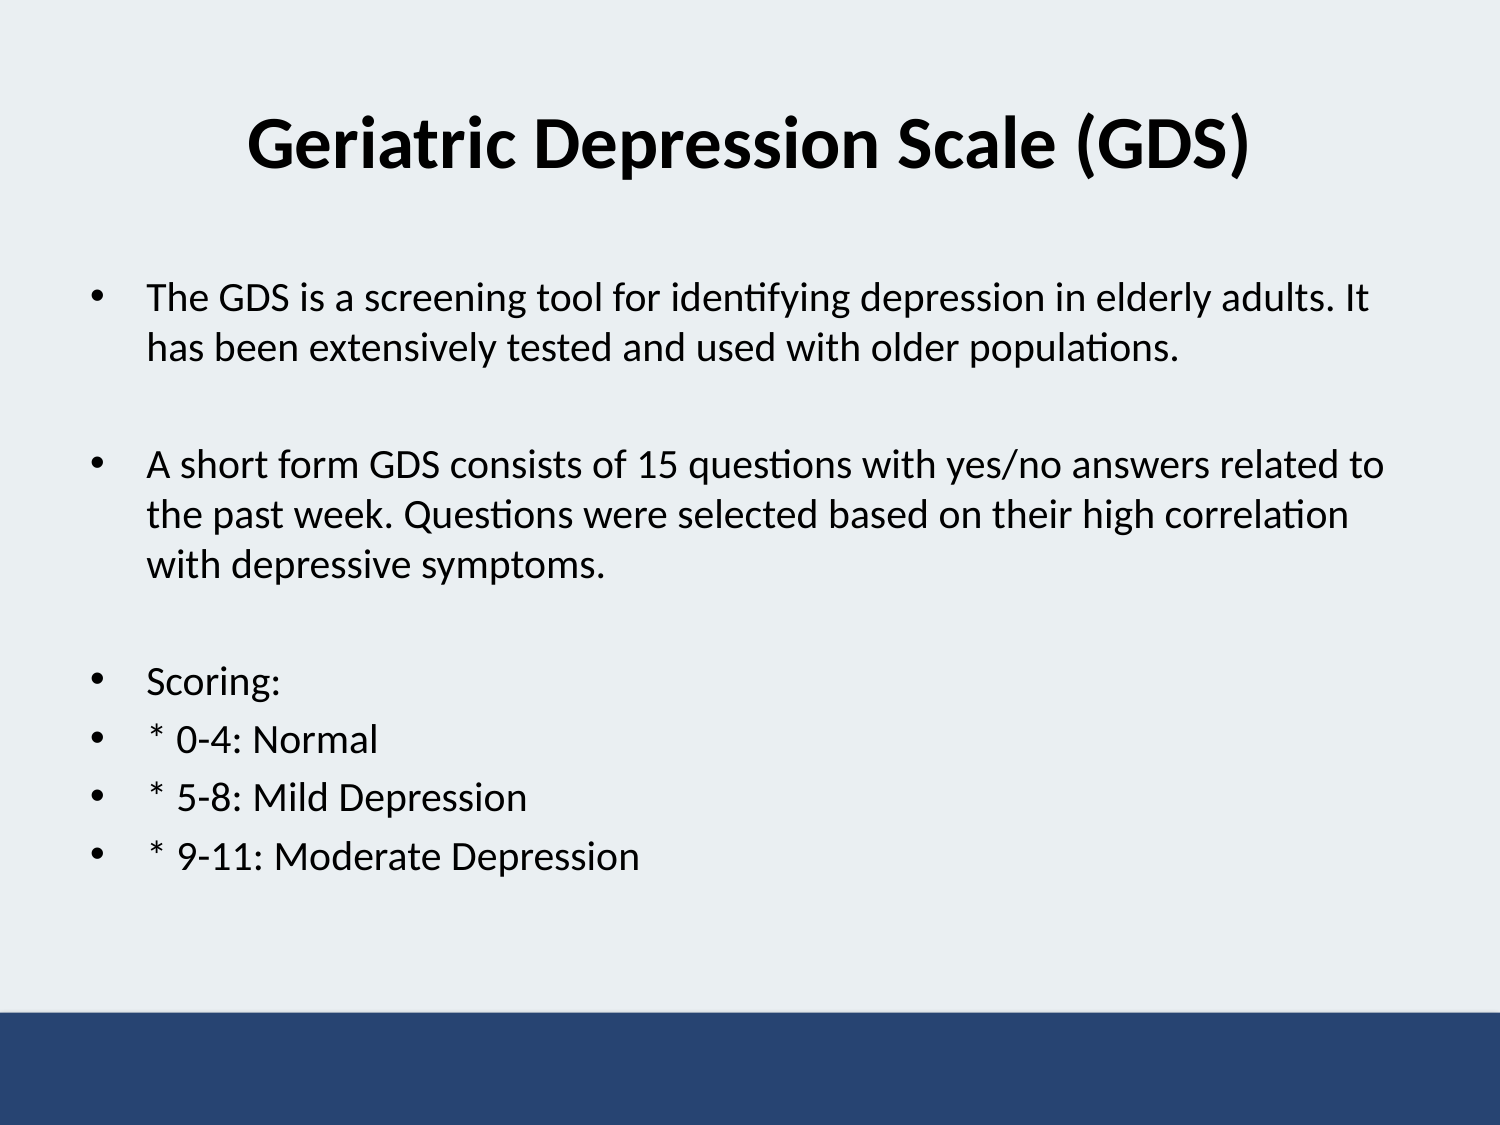

# Geriatric Depression Scale (GDS)
The GDS is a screening tool for identifying depression in elderly adults. It has been extensively tested and used with older populations.

A short form GDS consists of 15 questions with yes/no answers related to the past week. Questions were selected based on their high correlation with depressive symptoms.

Scoring:
* 0-4: Normal
* 5-8: Mild Depression
* 9-11: Moderate Depression